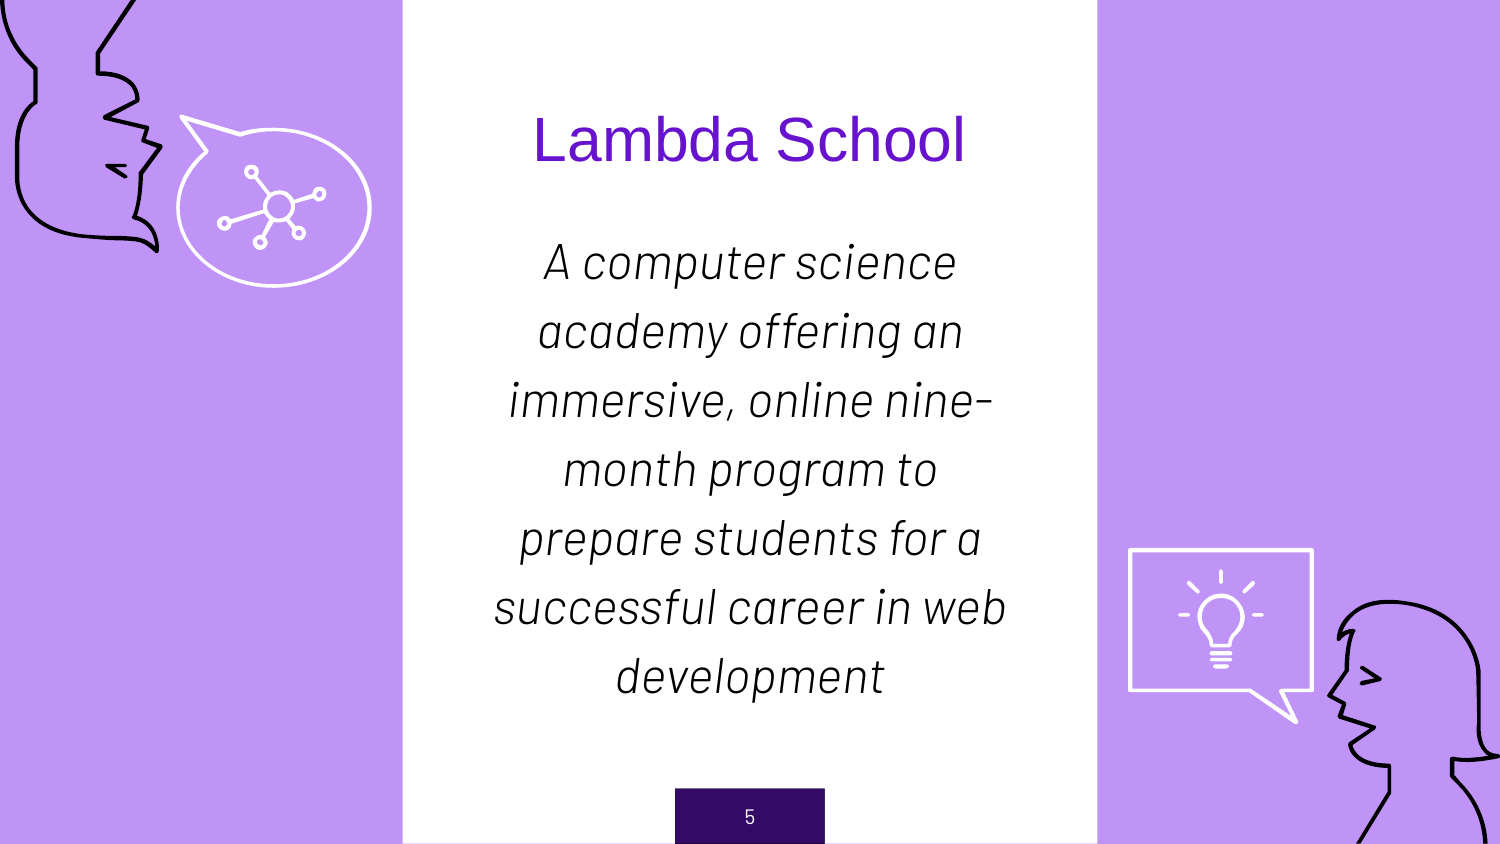

Lambda School
A computer science academy offering an immersive, online nine-month program to prepare students for a successful career in web development
5